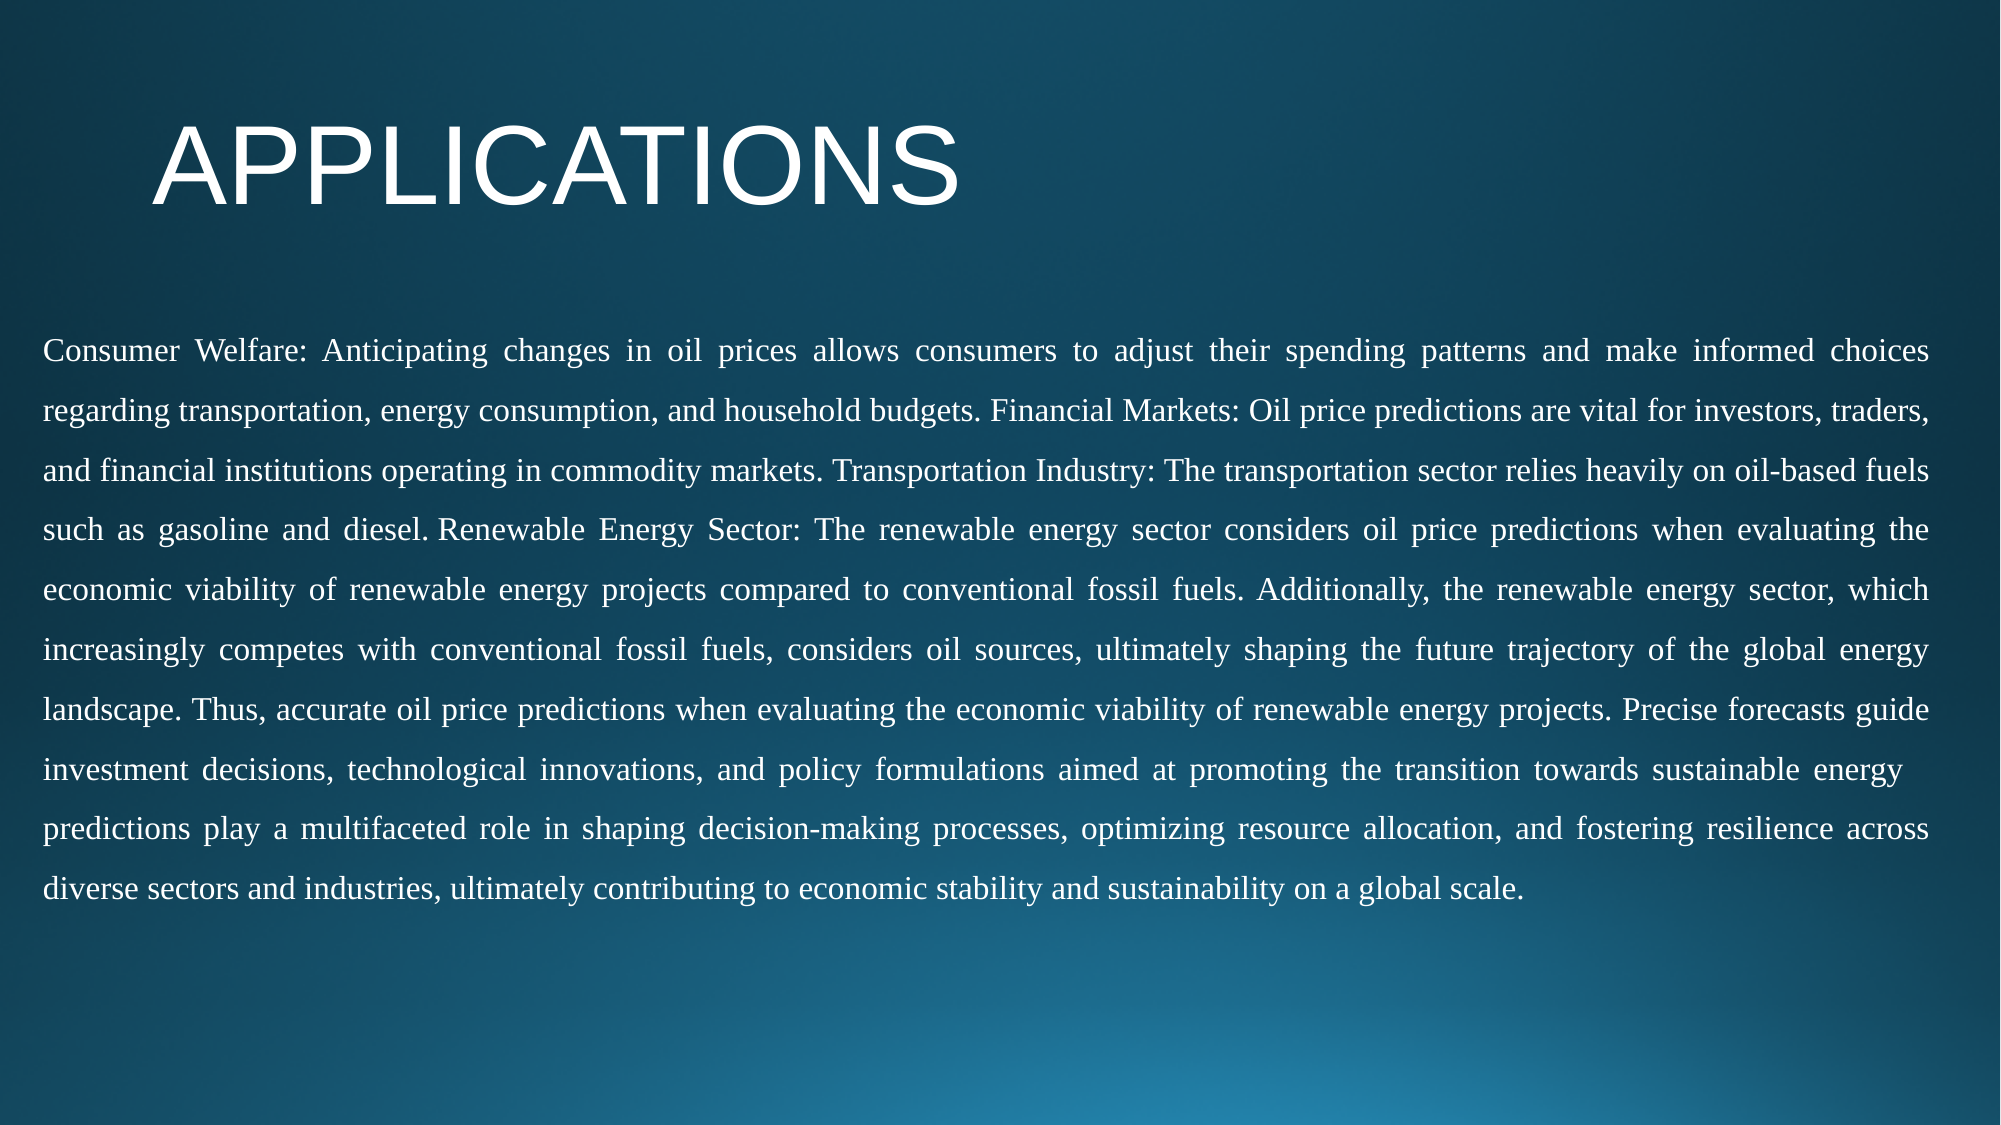

# APPLICATIONS
Consumer Welfare: Anticipating changes in oil prices allows consumers to adjust their spending patterns and make informed choices regarding transportation, energy consumption, and household budgets. Financial Markets: Oil price predictions are vital for investors, traders, and financial institutions operating in commodity markets. Transportation Industry: The transportation sector relies heavily on oil-based fuels such as gasoline and diesel. Renewable Energy Sector: The renewable energy sector considers oil price predictions when evaluating the economic viability of renewable energy projects compared to conventional fossil fuels. Additionally, the renewable energy sector, which increasingly competes with conventional fossil fuels, considers oil sources, ultimately shaping the future trajectory of the global energy landscape. Thus, accurate oil price predictions when evaluating the economic viability of renewable energy projects. Precise forecasts guide investment decisions, technological innovations, and policy formulations aimed at promoting the transition towards sustainable energy   predictions play a multifaceted role in shaping decision-making processes, optimizing resource allocation, and fostering resilience across diverse sectors and industries, ultimately contributing to economic stability and sustainability on a global scale.